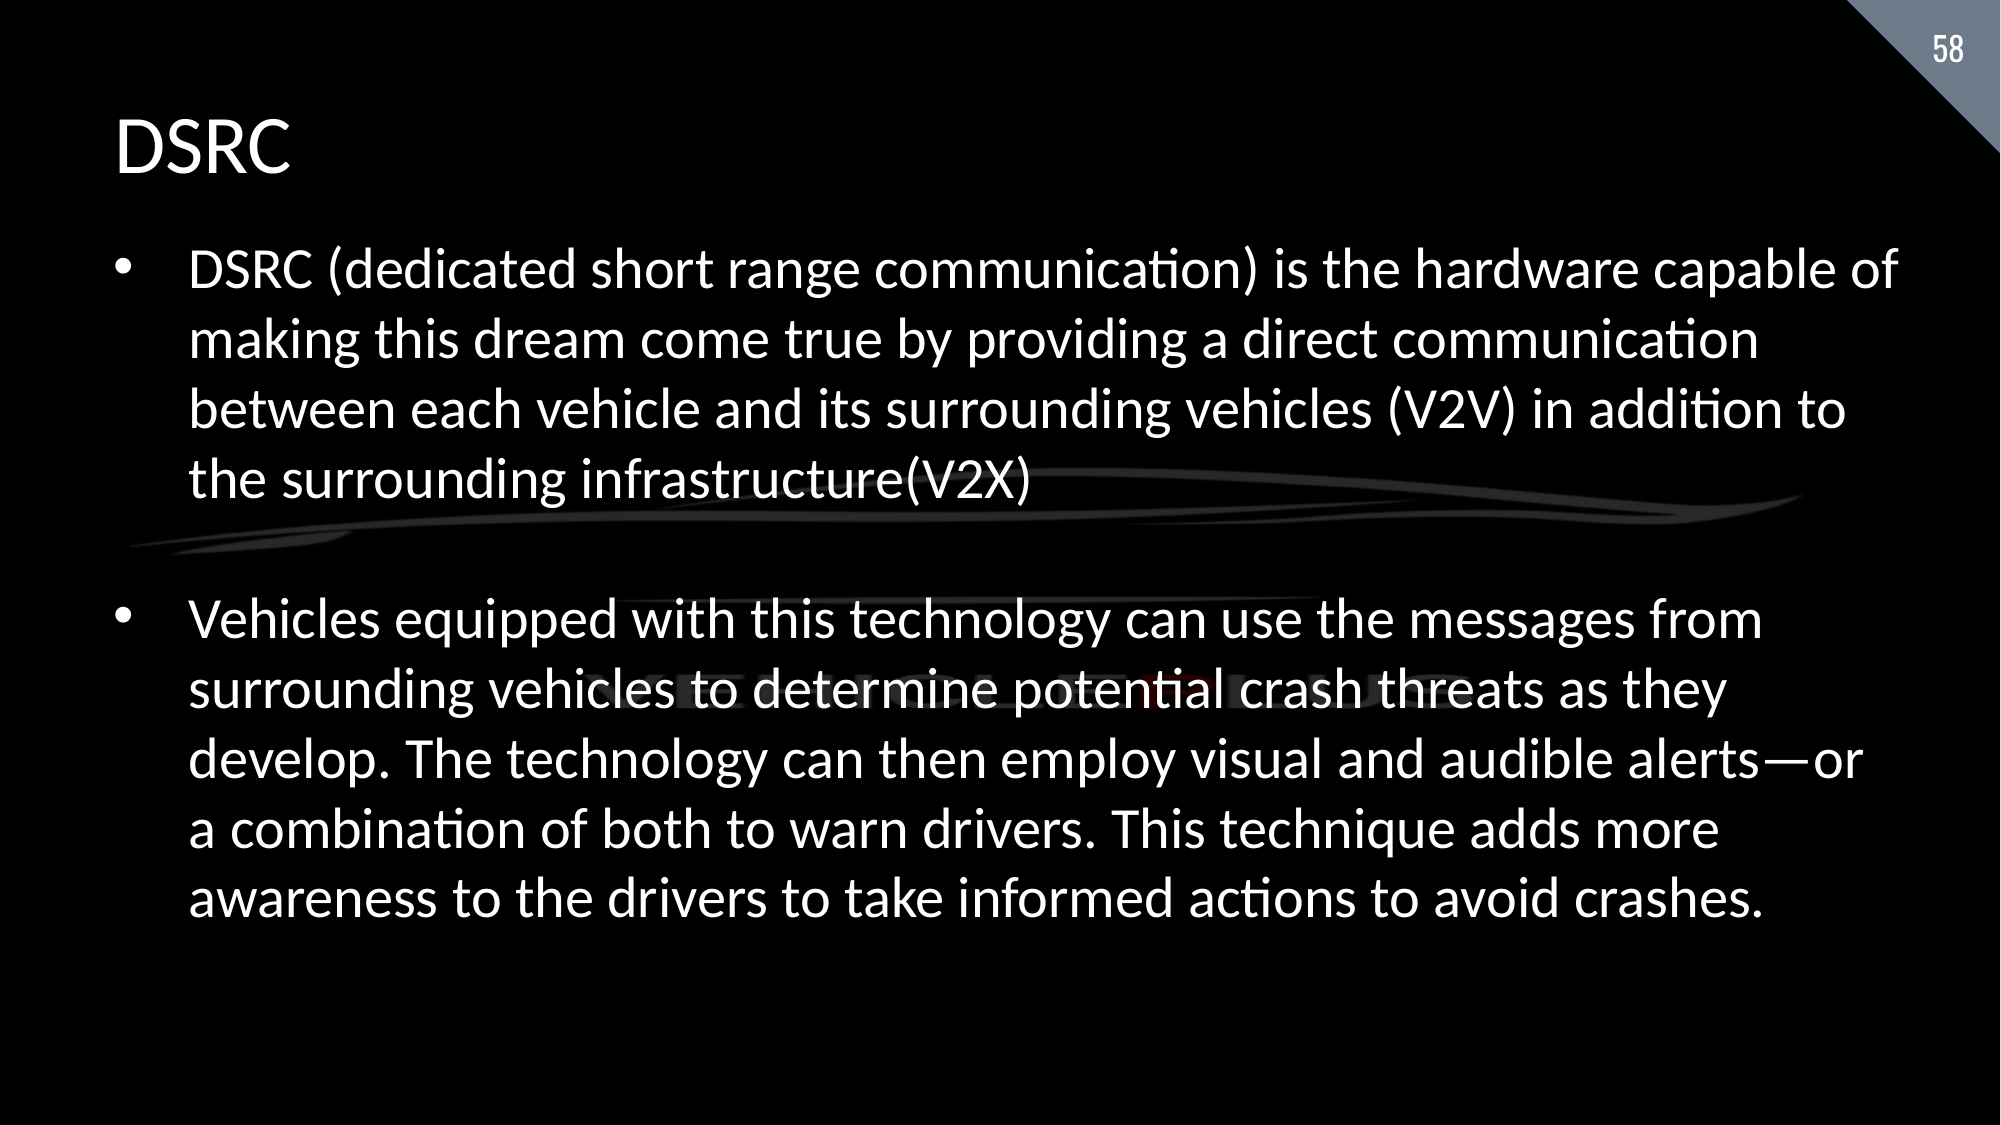

DSRC
DSRC (dedicated short range communication) is the hardware capable of making this dream come true by providing a direct communication between each vehicle and its surrounding vehicles (V2V) in addition to the surrounding infrastructure(V2X)

Vehicles equipped with this technology can use the messages from surrounding vehicles to determine potential crash threats as they develop. The technology can then employ visual and audible alerts—or a combination of both to warn drivers. This technique adds more awareness to the drivers to take informed actions to avoid crashes.